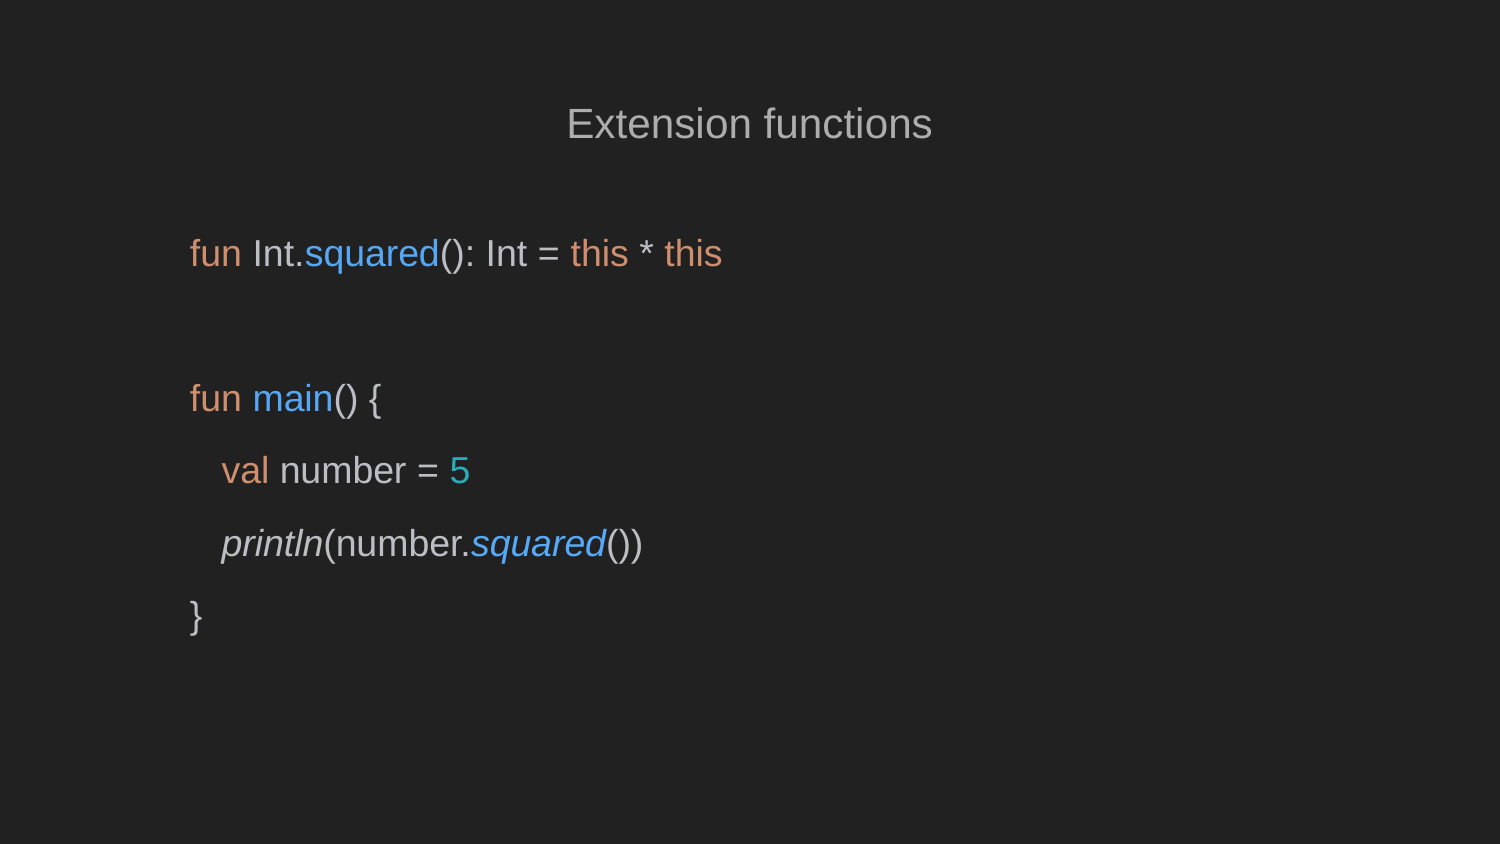

Extension functions
fun Int.squared(): Int = this * this

fun main() {
   val number = 5
   println(number.squared())
}